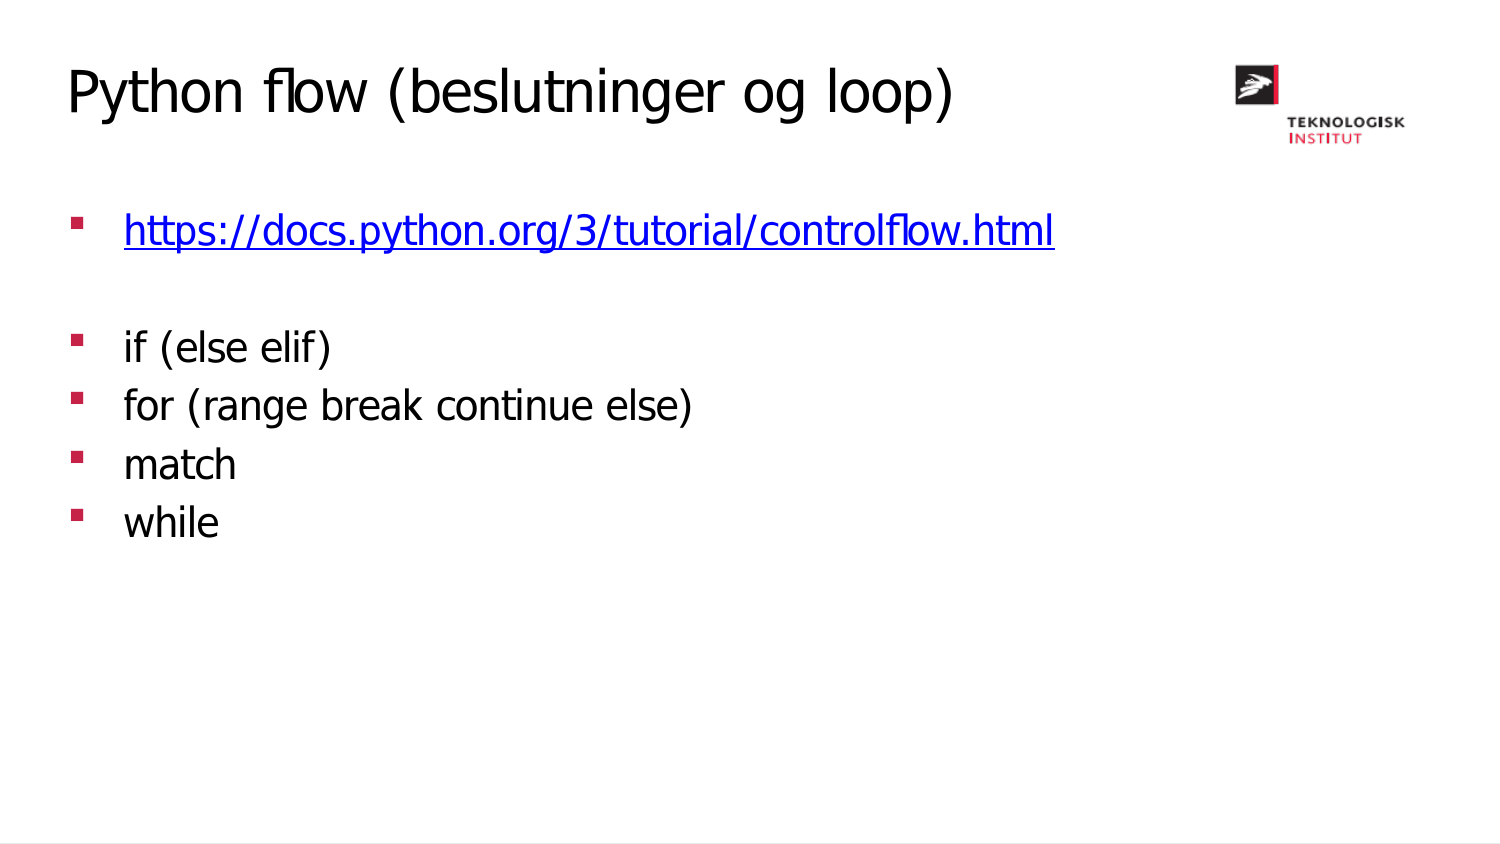

Python flow (beslutninger og loop)
https://docs.python.org/3/tutorial/controlflow.html

if (else elif)
for (range break continue else)
match
while